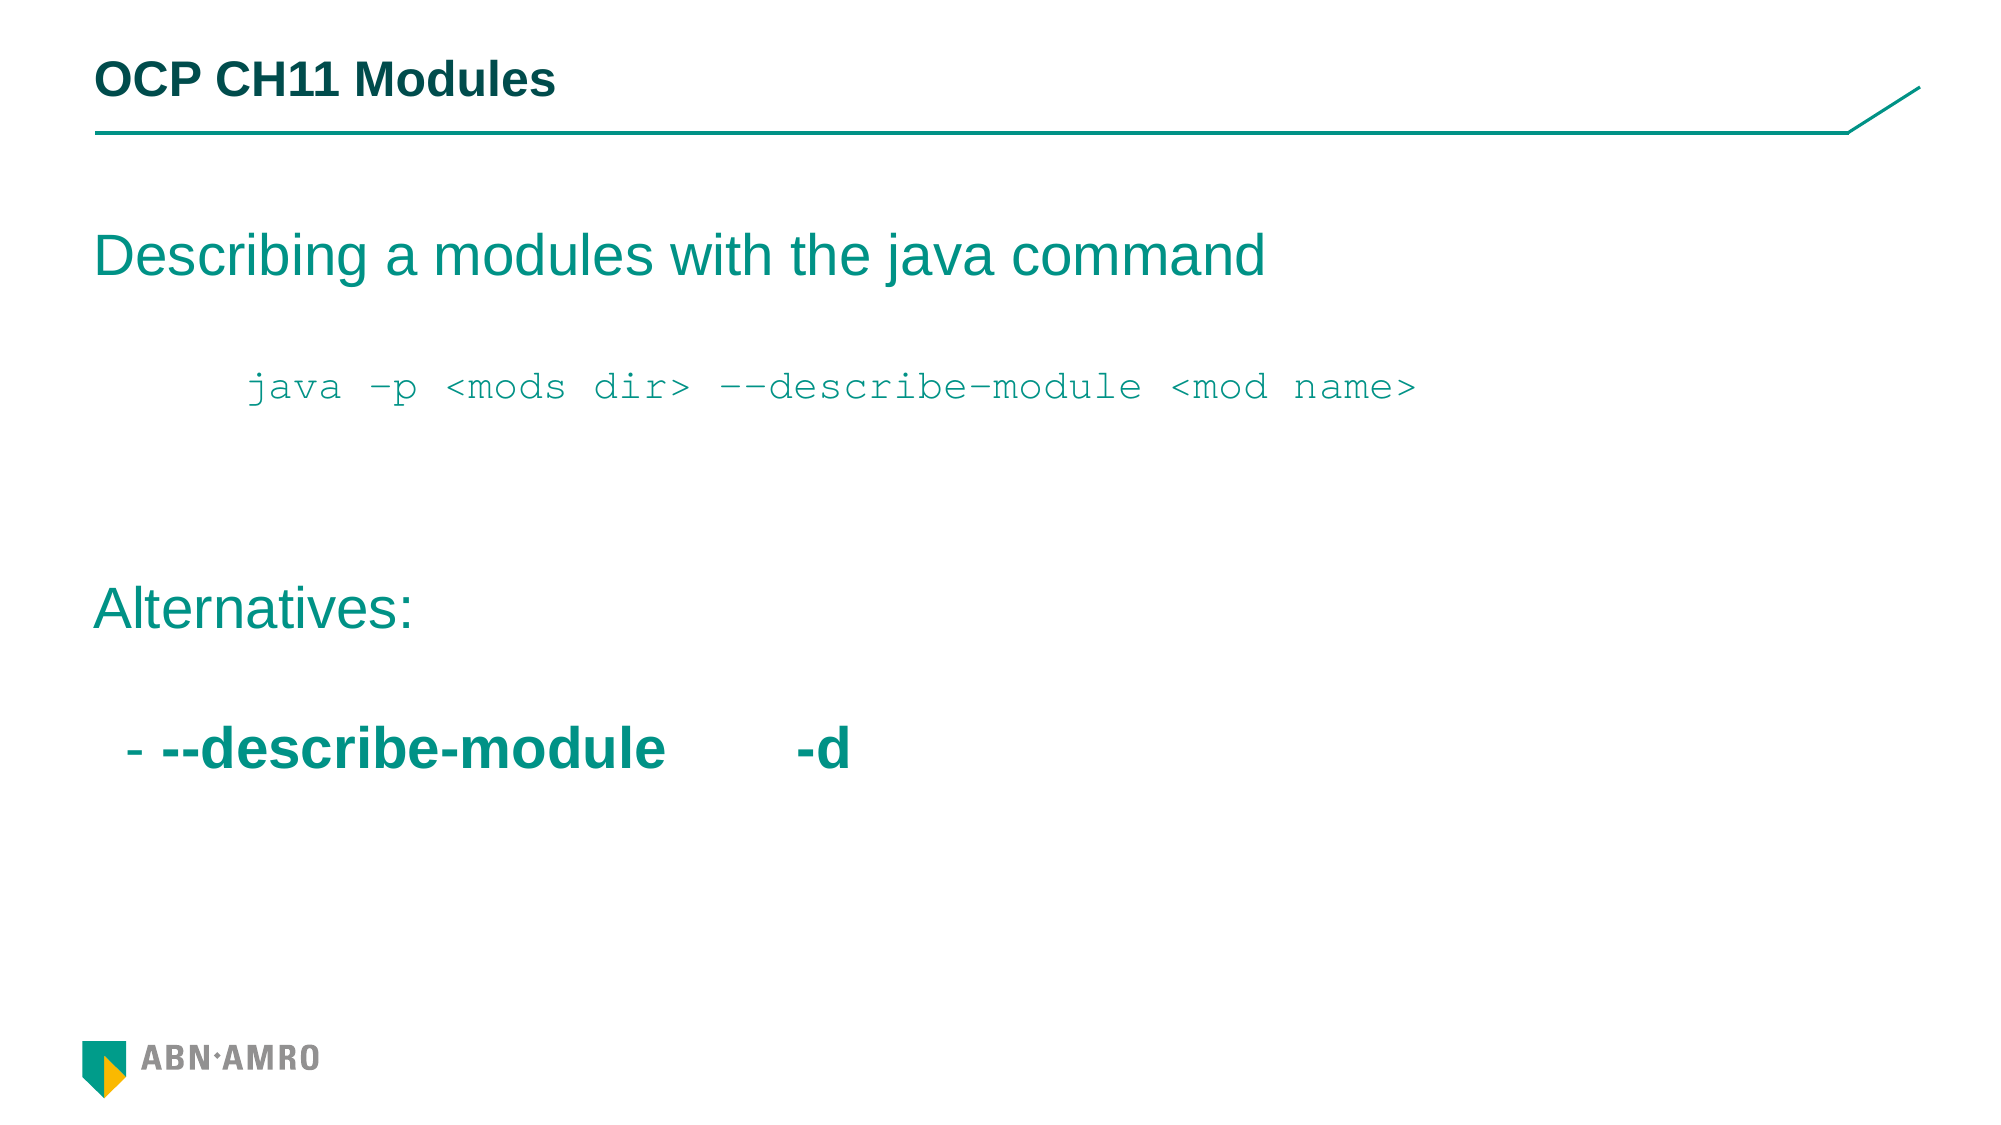

# OCP CH11 Modules
Describing a modules with the java command

	java –p <mods dir> --describe-module <mod name>

Alternatives:

  - --describe-module        -d